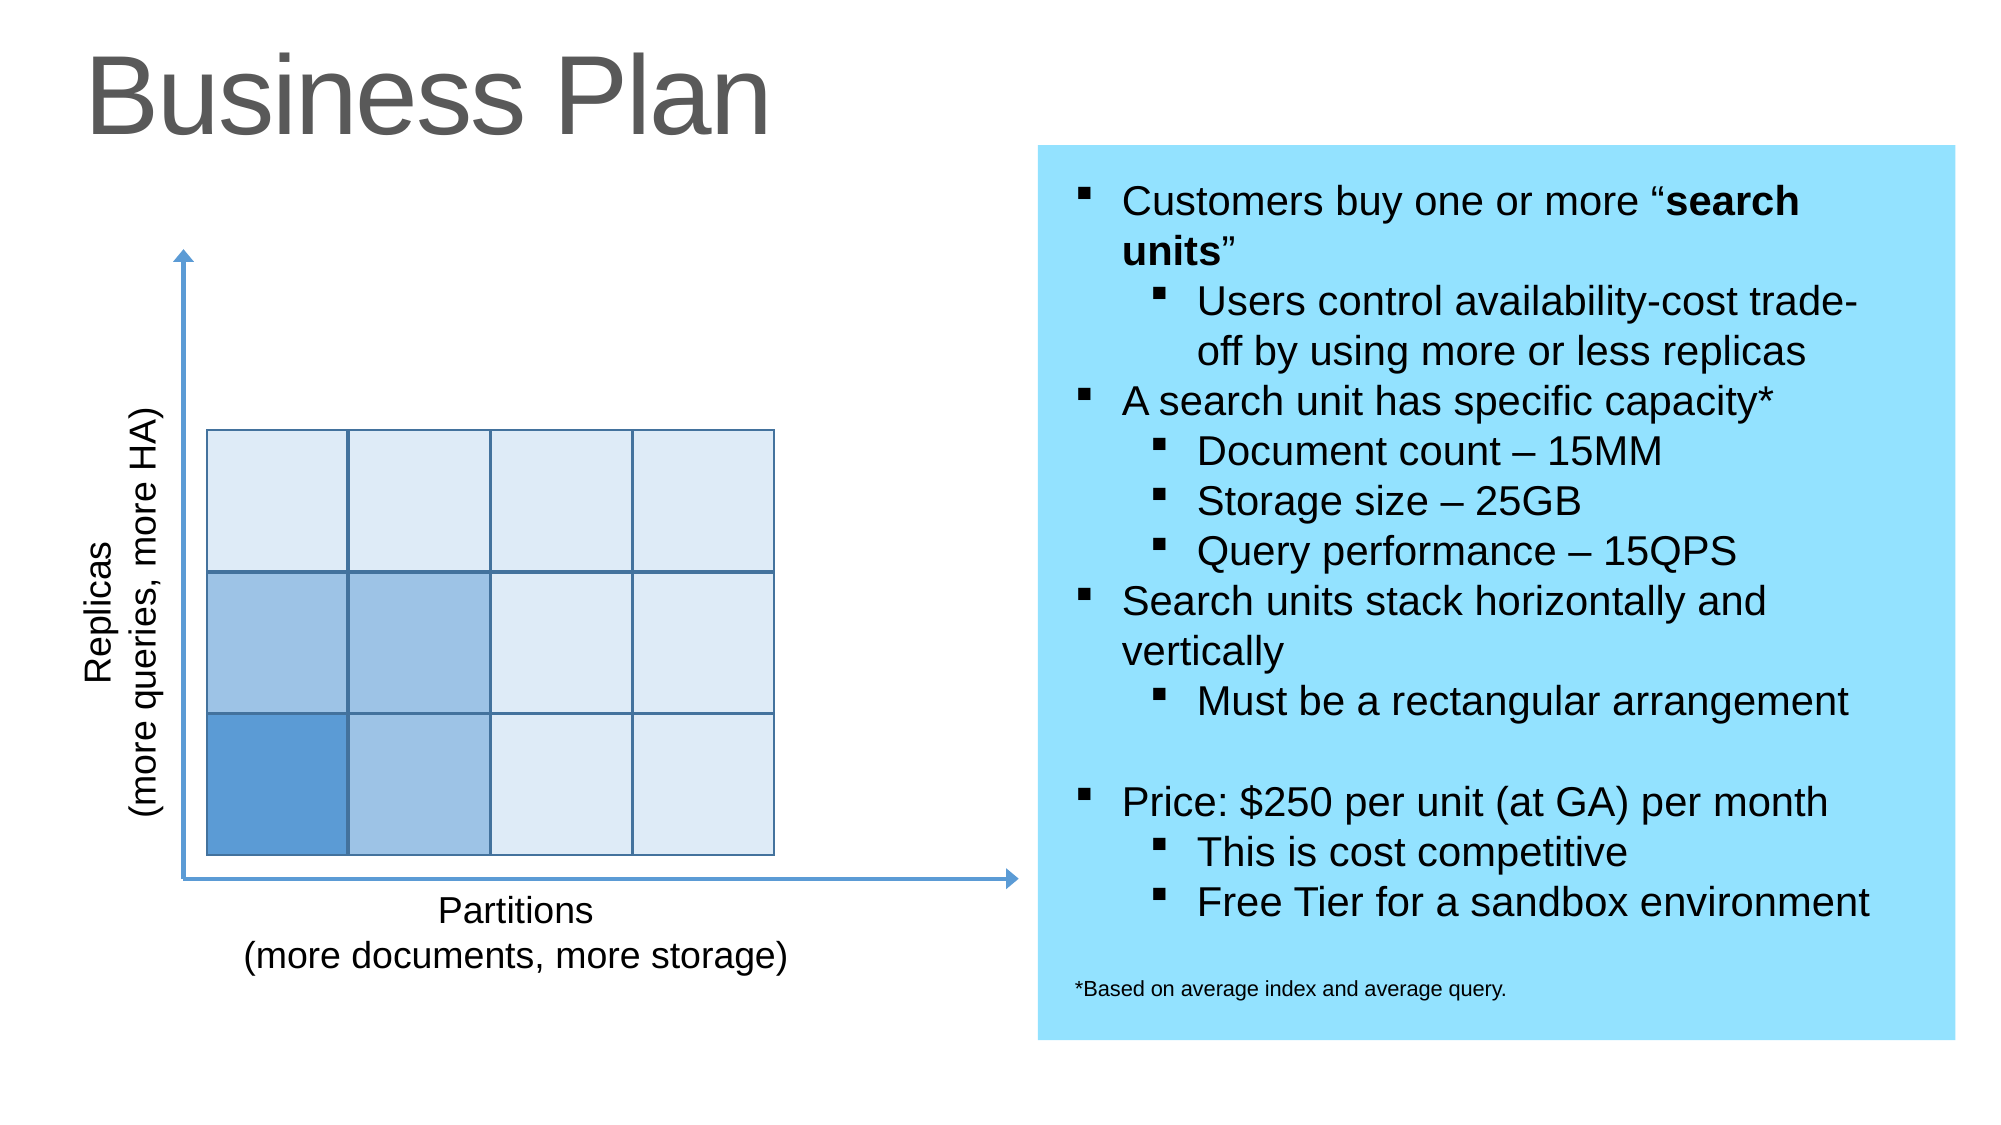

Business Plan

Customers buy one or more “search units”
Users control availability-cost trade-off by using more or less replicas
A search unit has specific capacity*
Document count – 15MM
Storage size – 25GB
Query performance – 15QPS
Search units stack horizontally and vertically
Must be a rectangular arrangement

Price: $250 per unit (at GA) per month
This is cost competitive
Free Tier for a sandbox environment

*Based on average index and average query.

Replicas
(more queries, more HA)

Partitions
(more documents, more storage)